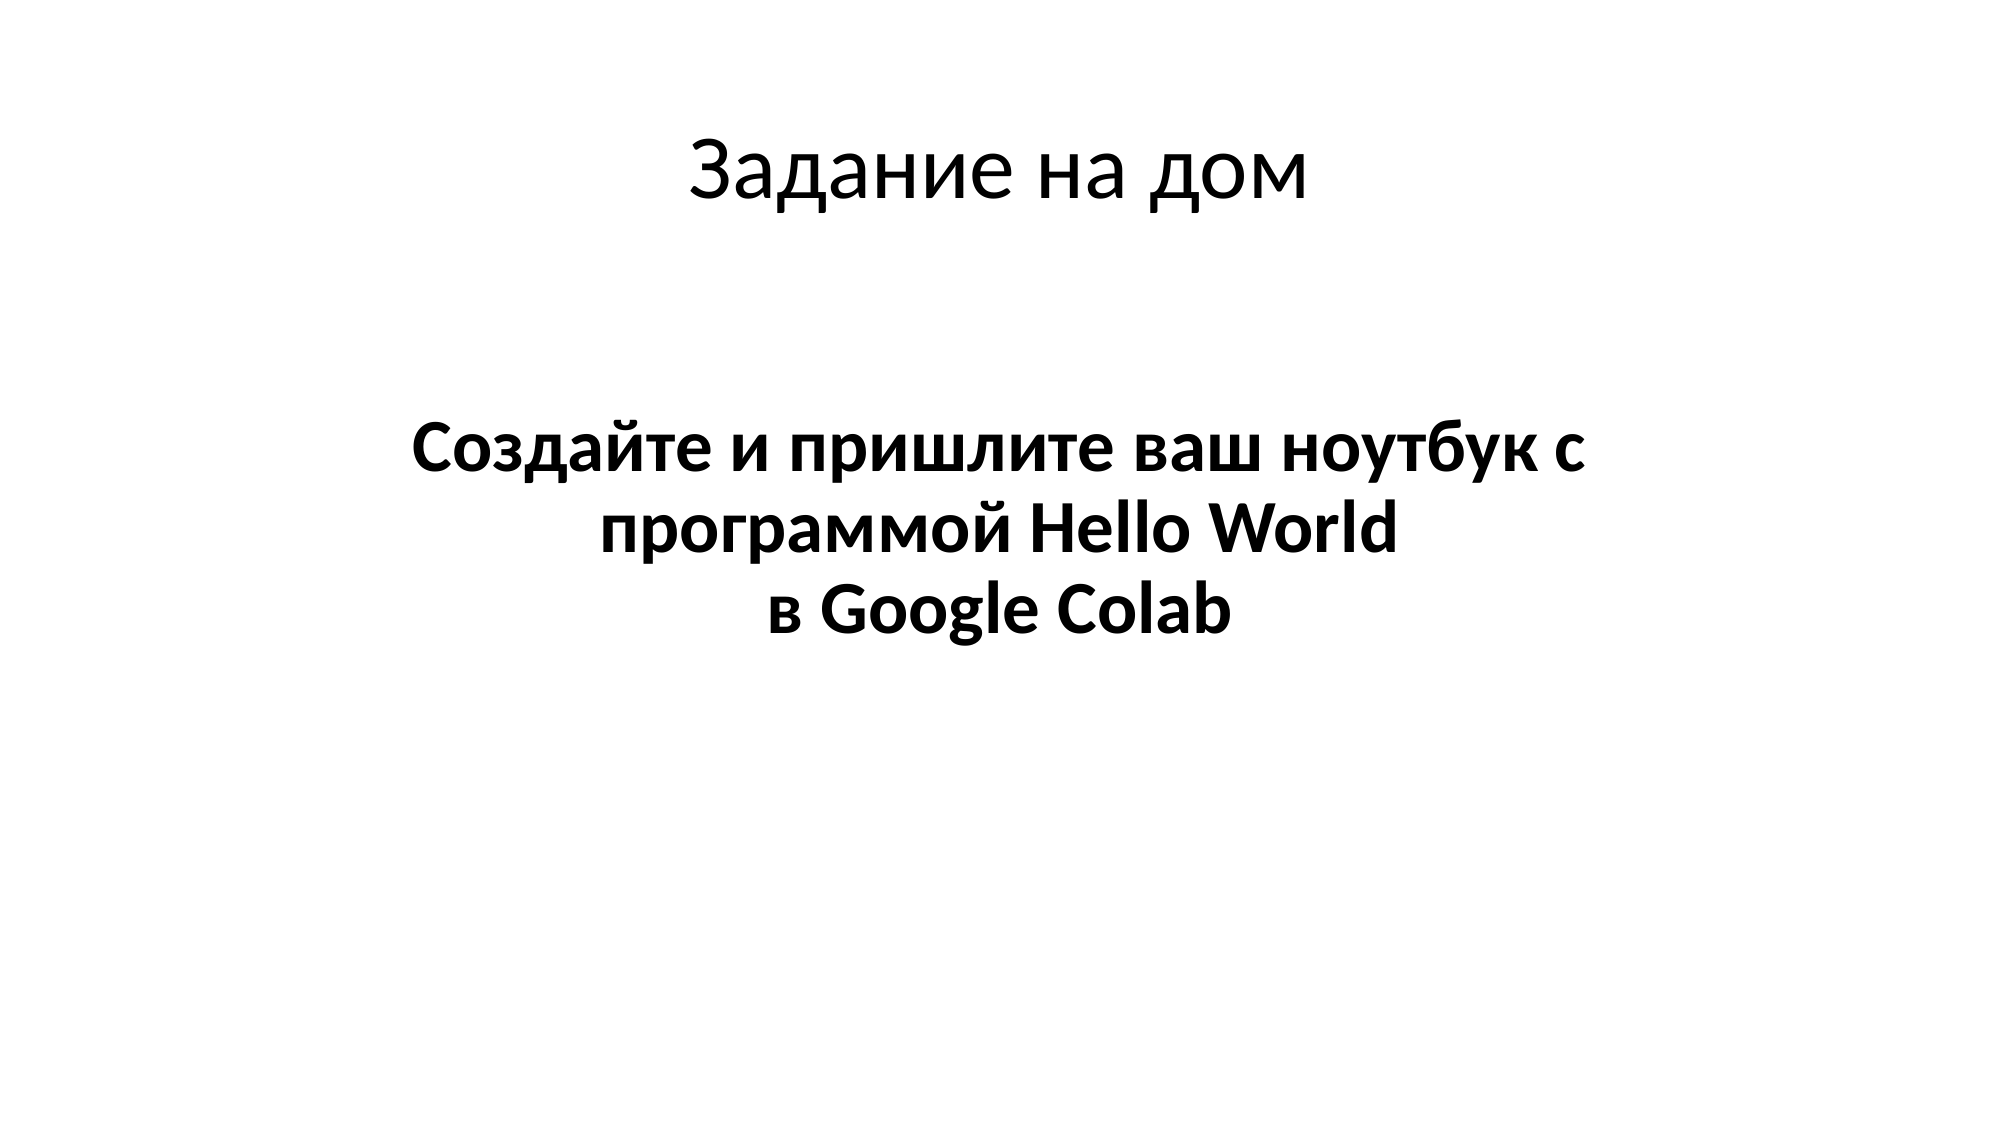

# Задание на дом

Создайте и пришлите ваш ноутбук с программой Hello World
в Google Colab